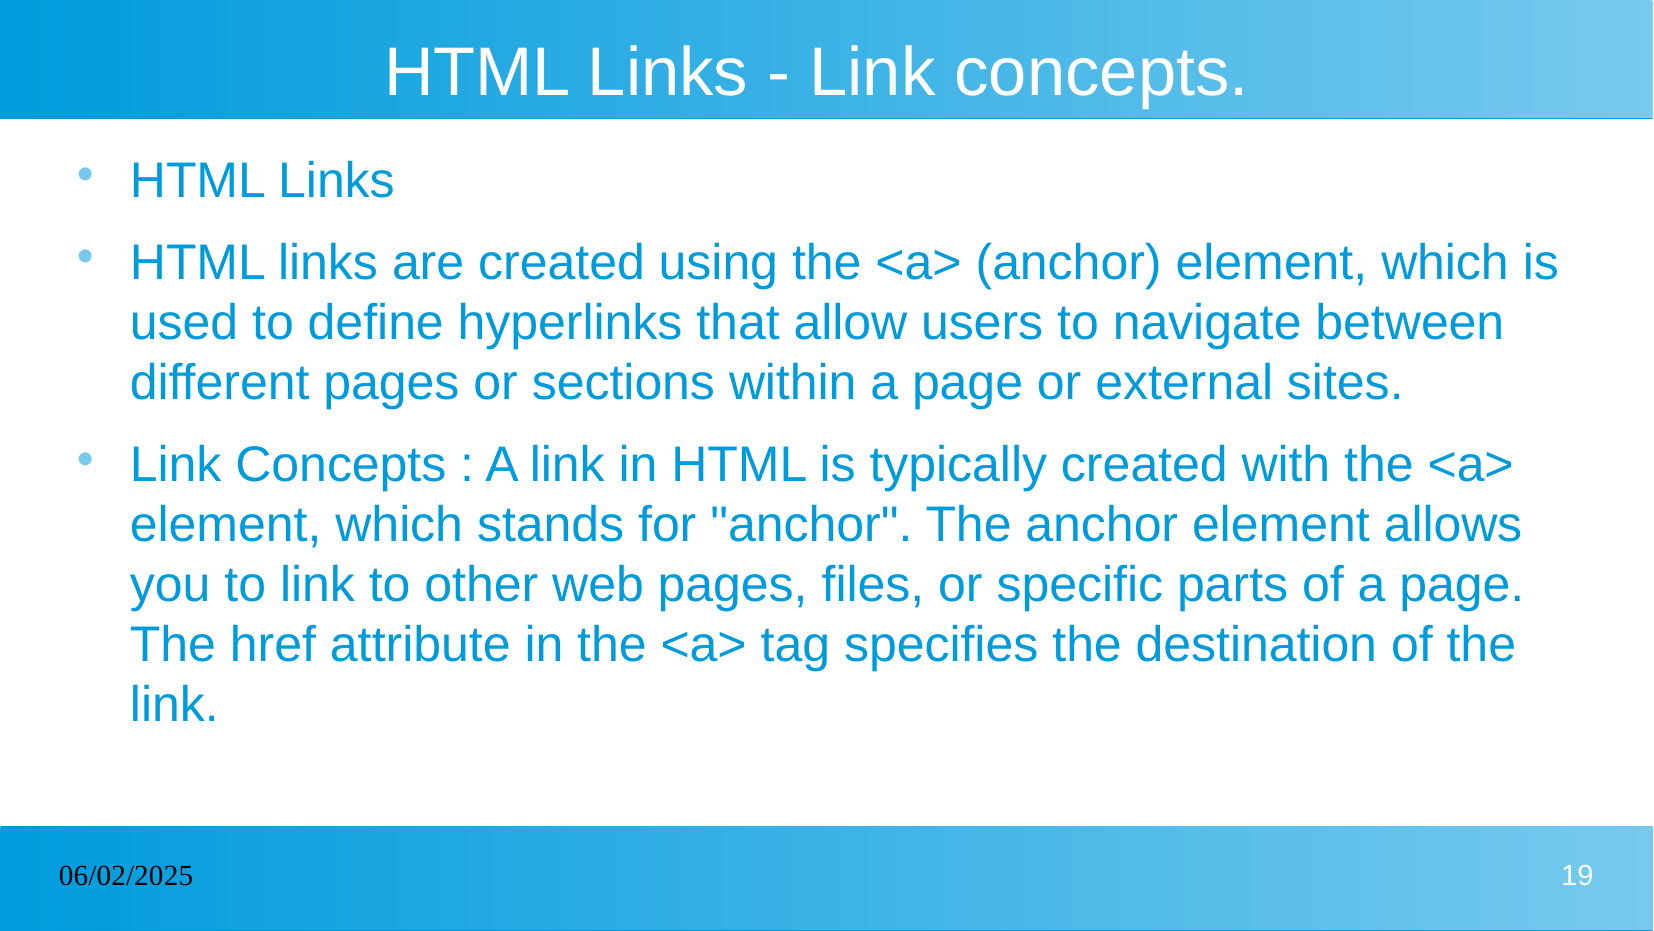

# HTML Links - Link concepts.
HTML Links
HTML links are created using the <a> (anchor) element, which is used to define hyperlinks that allow users to navigate between different pages or sections within a page or external sites.
Link Concepts : A link in HTML is typically created with the <a> element, which stands for "anchor". The anchor element allows you to link to other web pages, files, or specific parts of a page. The href attribute in the <a> tag specifies the destination of the link.
06/02/2025
19